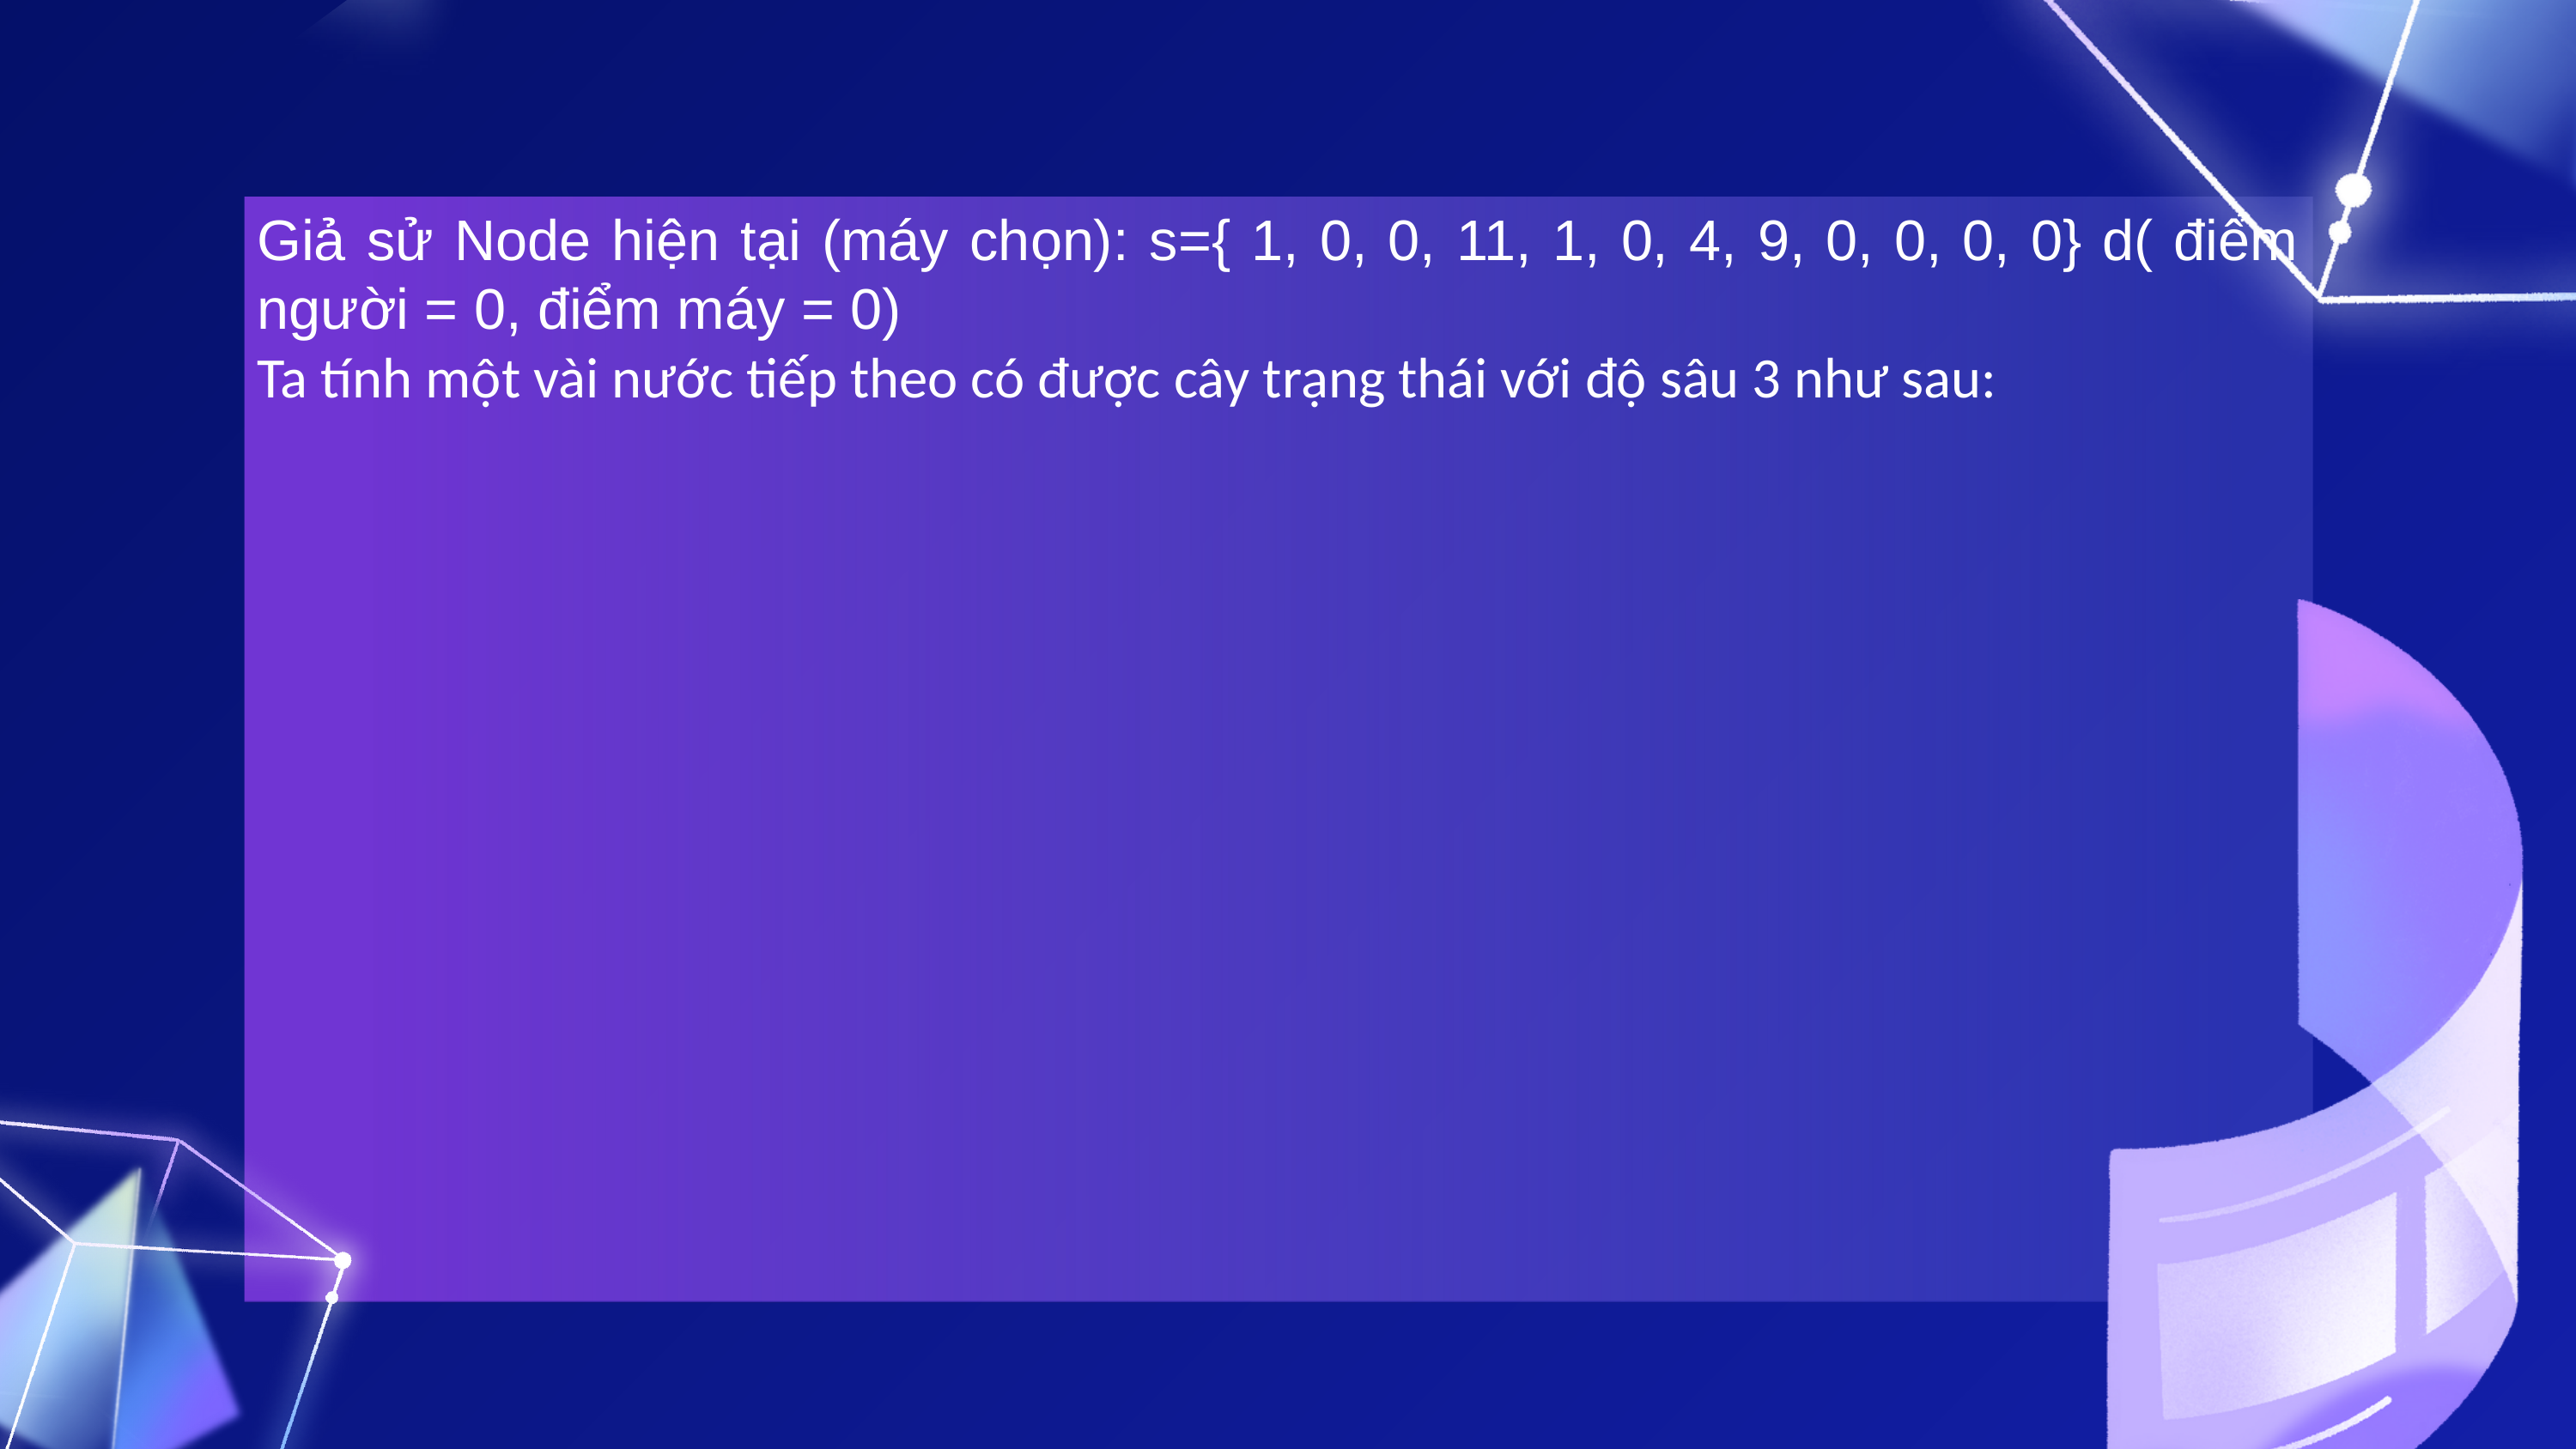

Giả sử Node hiện tại (máy chọn): s={ 1, 0, 0, 11, 1, 0, 4, 9, 0, 0, 0, 0} d( điểm người = 0, điểm máy = 0)
Ta tính một vài nước tiếp theo có được cây trạng thái với độ sâu 3 như sau: